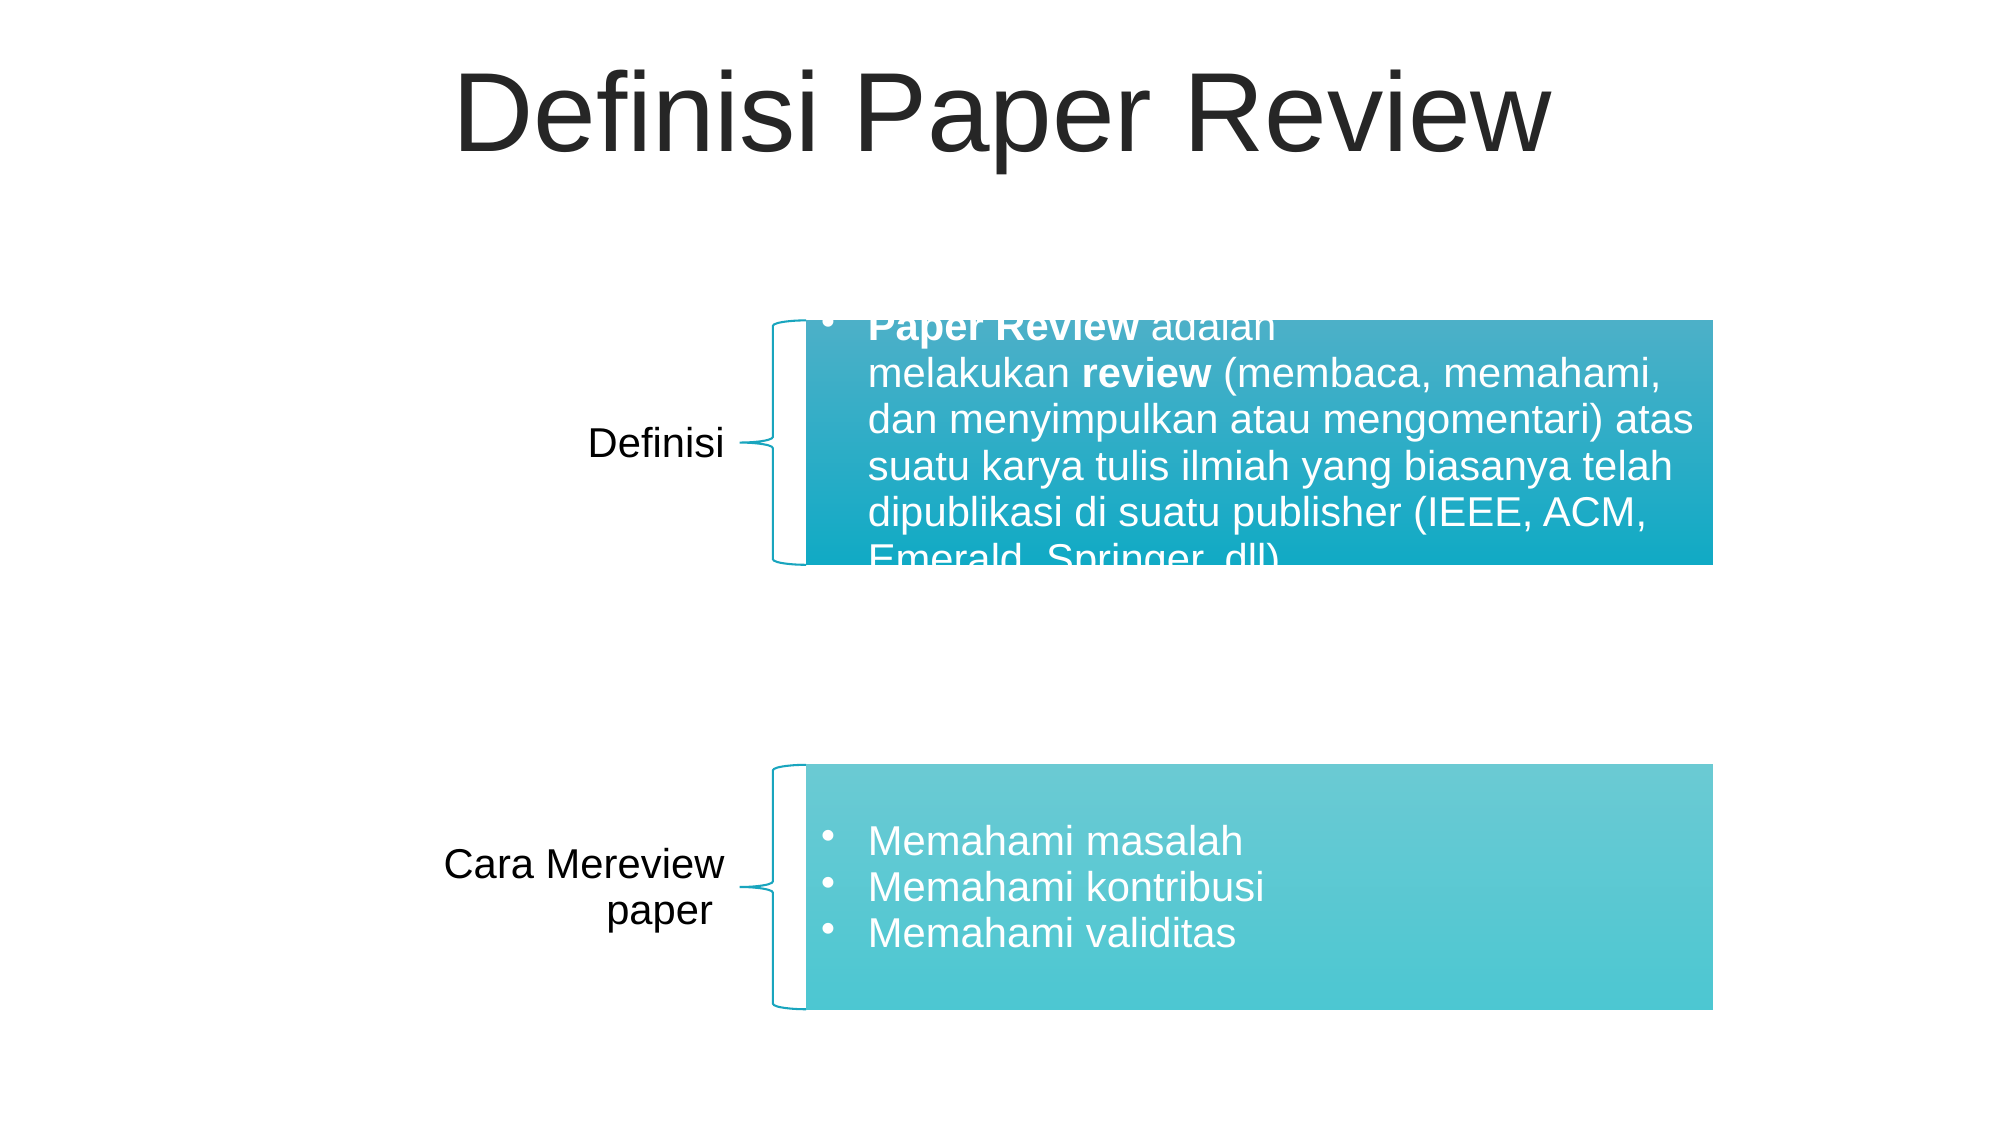

Definisi Paper Review
Definisi
Paper Review adalah melakukan review (membaca, memahami, dan menyimpulkan atau mengomentari) atas suatu karya tulis ilmiah yang biasanya telah dipublikasi di suatu publisher (IEEE, ACM, Emerald, Springer, dll)
Cara Mereview paper
Memahami masalah
Memahami kontribusi
Memahami validitas